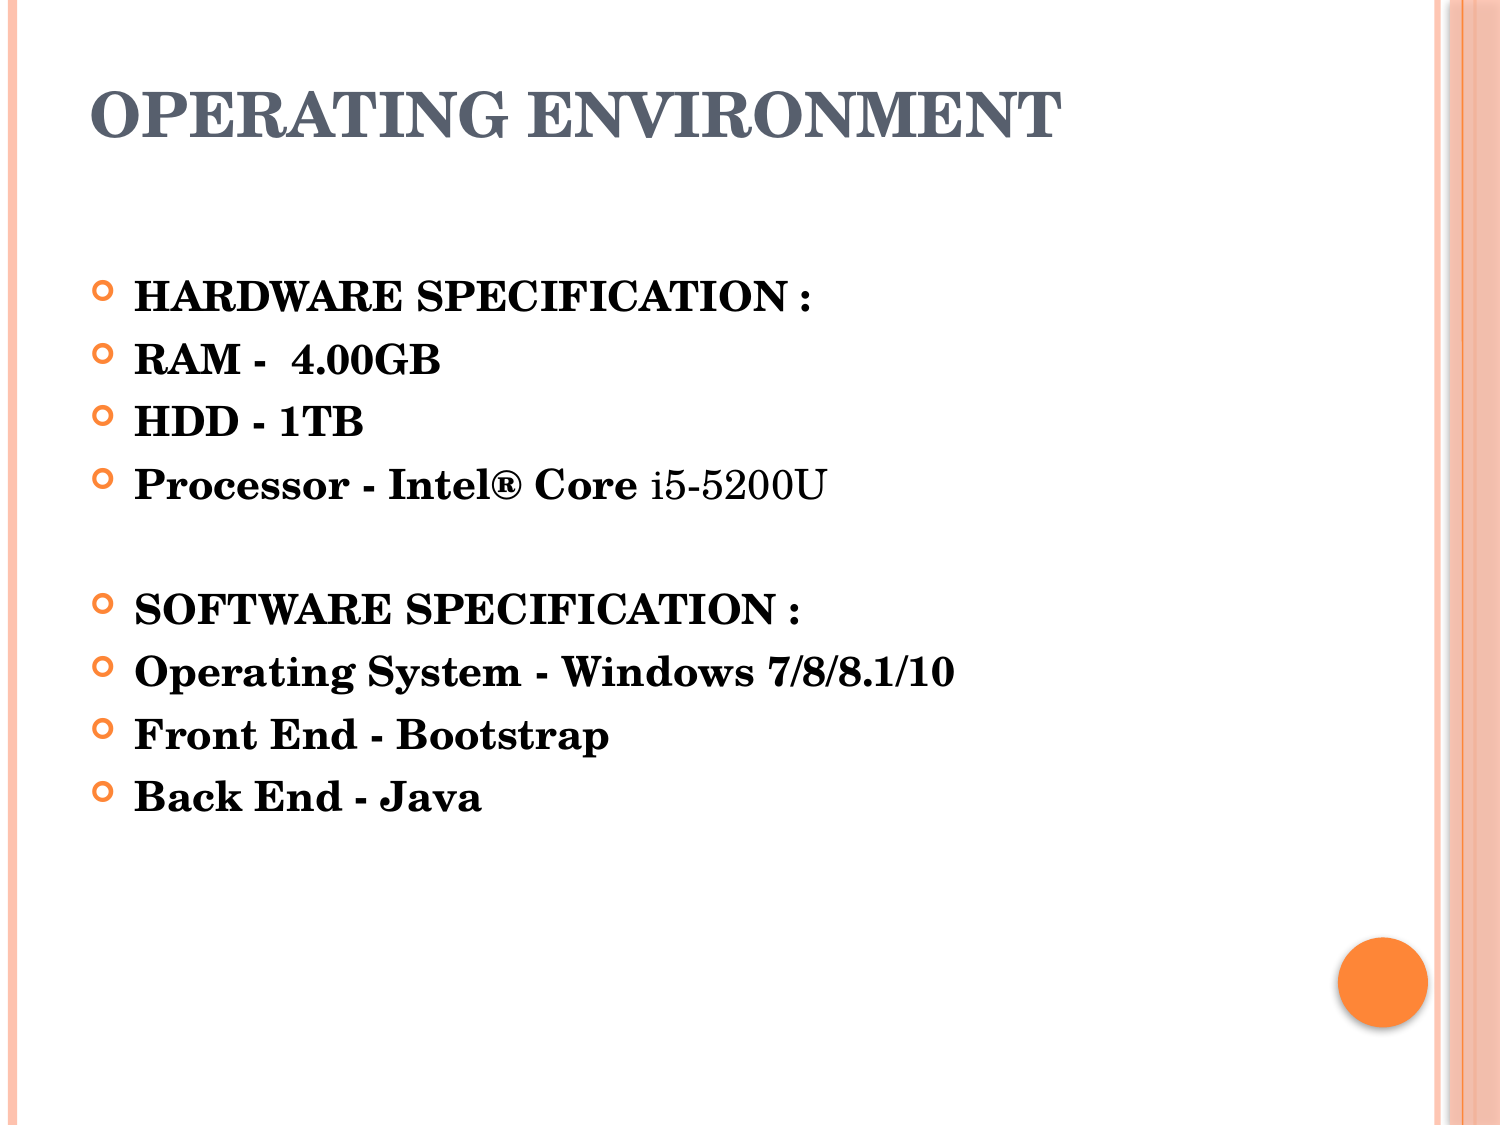

# Operating Environment
HARDWARE SPECIFICATION :
RAM -  4.00GB
HDD - 1TB
Processor - Intel® Core i5-5200U

SOFTWARE SPECIFICATION :
Operating System - Windows 7/8/8.1/10
Front End - Bootstrap
Back End - Java